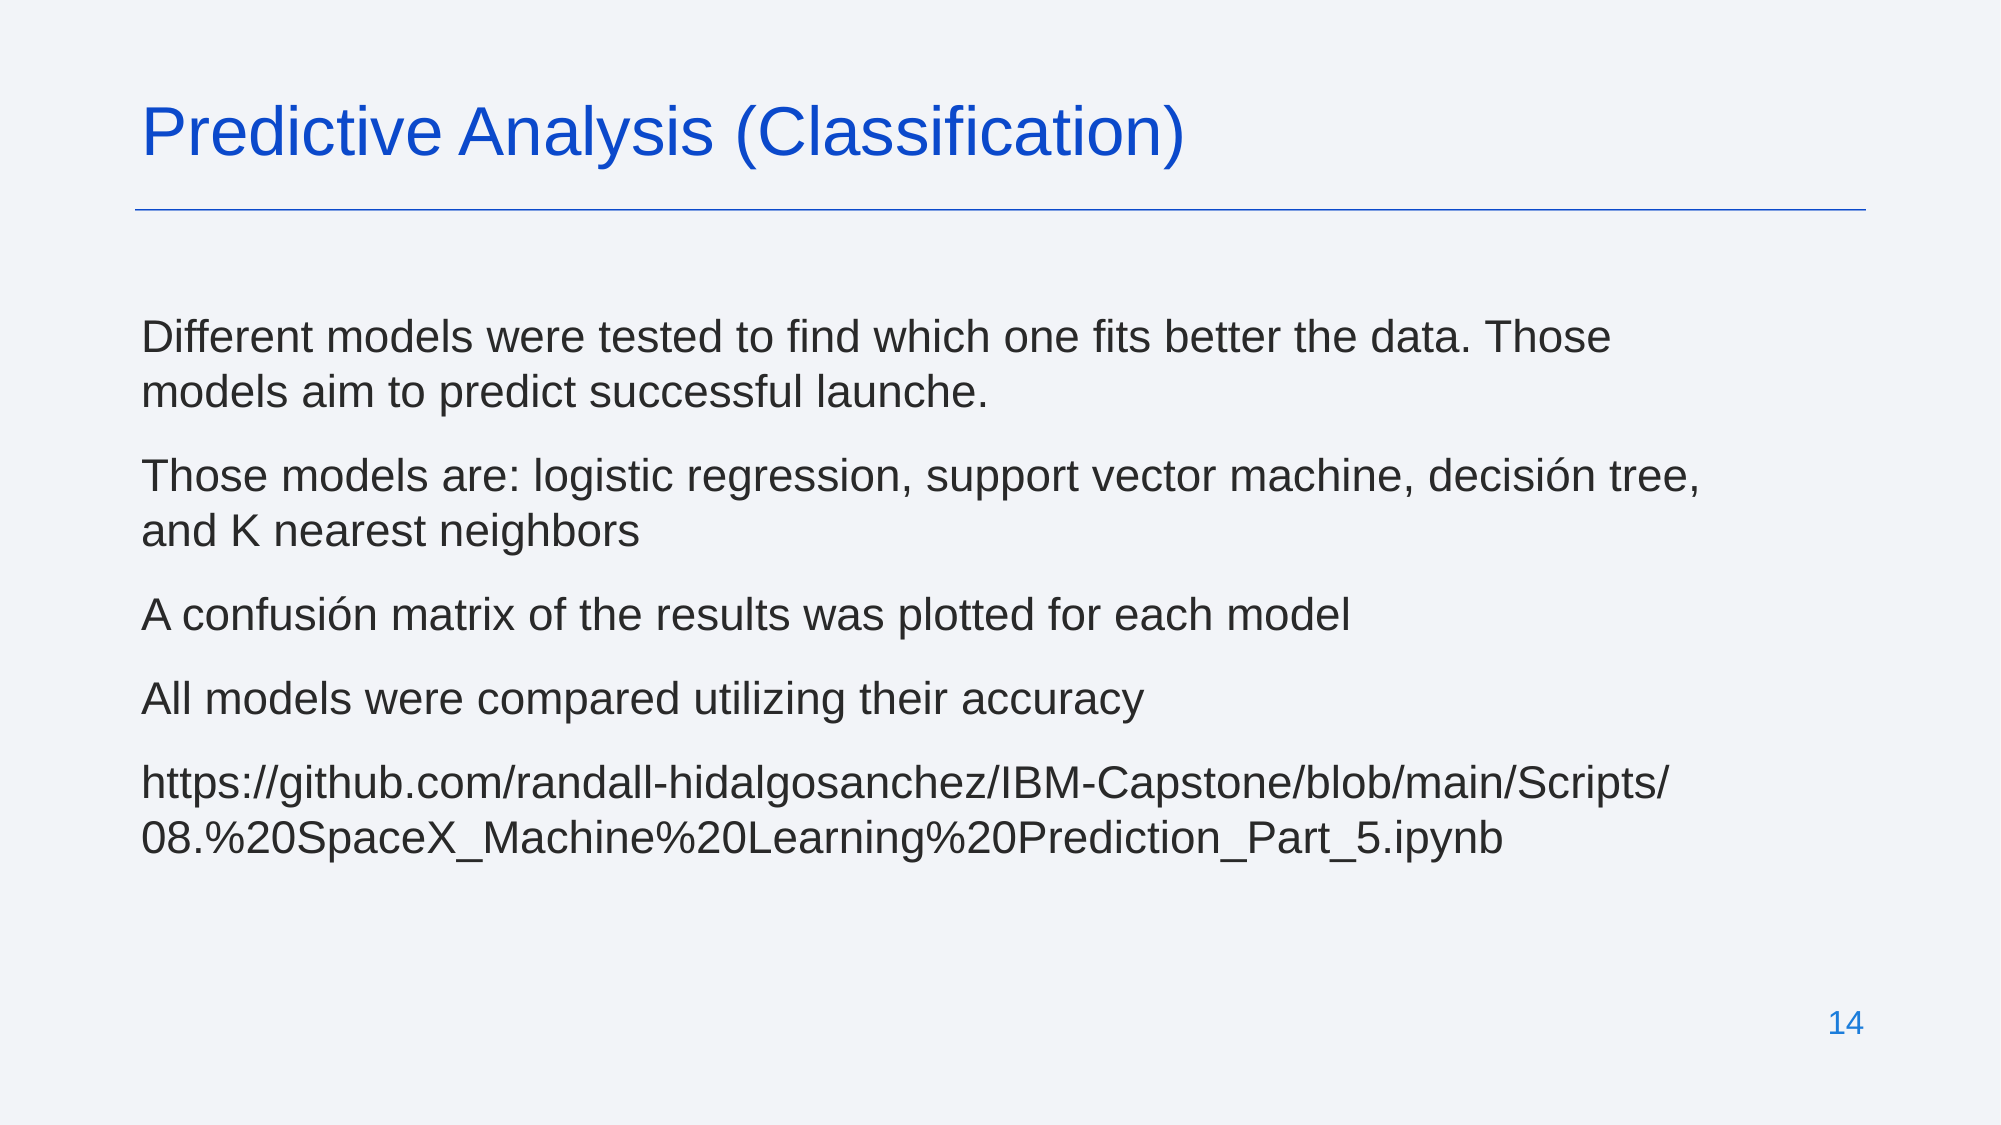

Predictive Analysis (Classification)
Different models were tested to find which one fits better the data. Those models aim to predict successful launche.
Those models are: logistic regression, support vector machine, decisión tree, and K nearest neighbors
A confusión matrix of the results was plotted for each model
All models were compared utilizing their accuracy
https://github.com/randall-hidalgosanchez/IBM-Capstone/blob/main/Scripts/08.%20SpaceX_Machine%20Learning%20Prediction_Part_5.ipynb

14